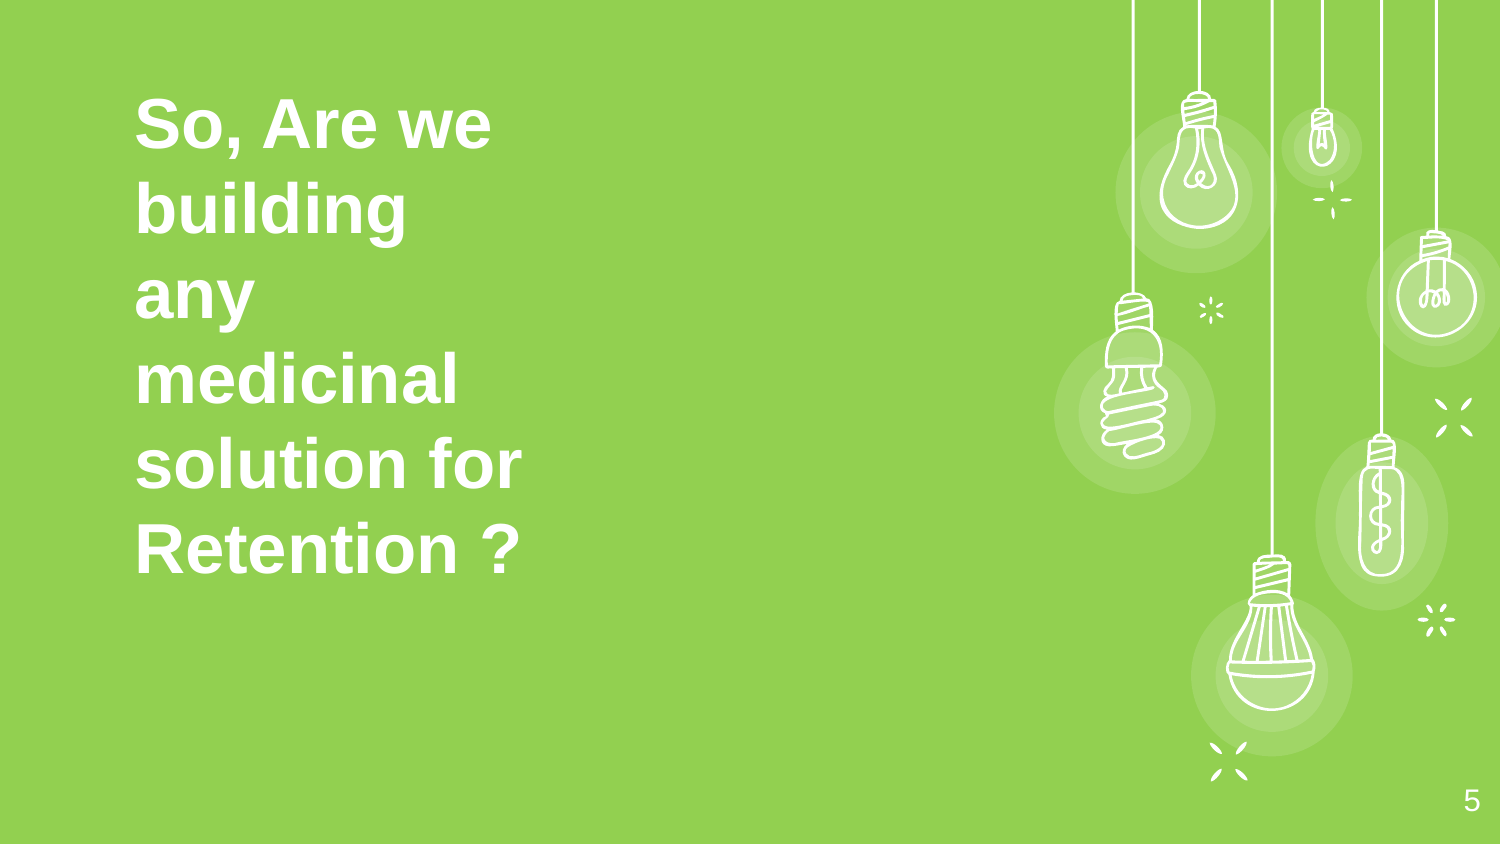

So, Are we building any medicinal solution for Retention ?
5